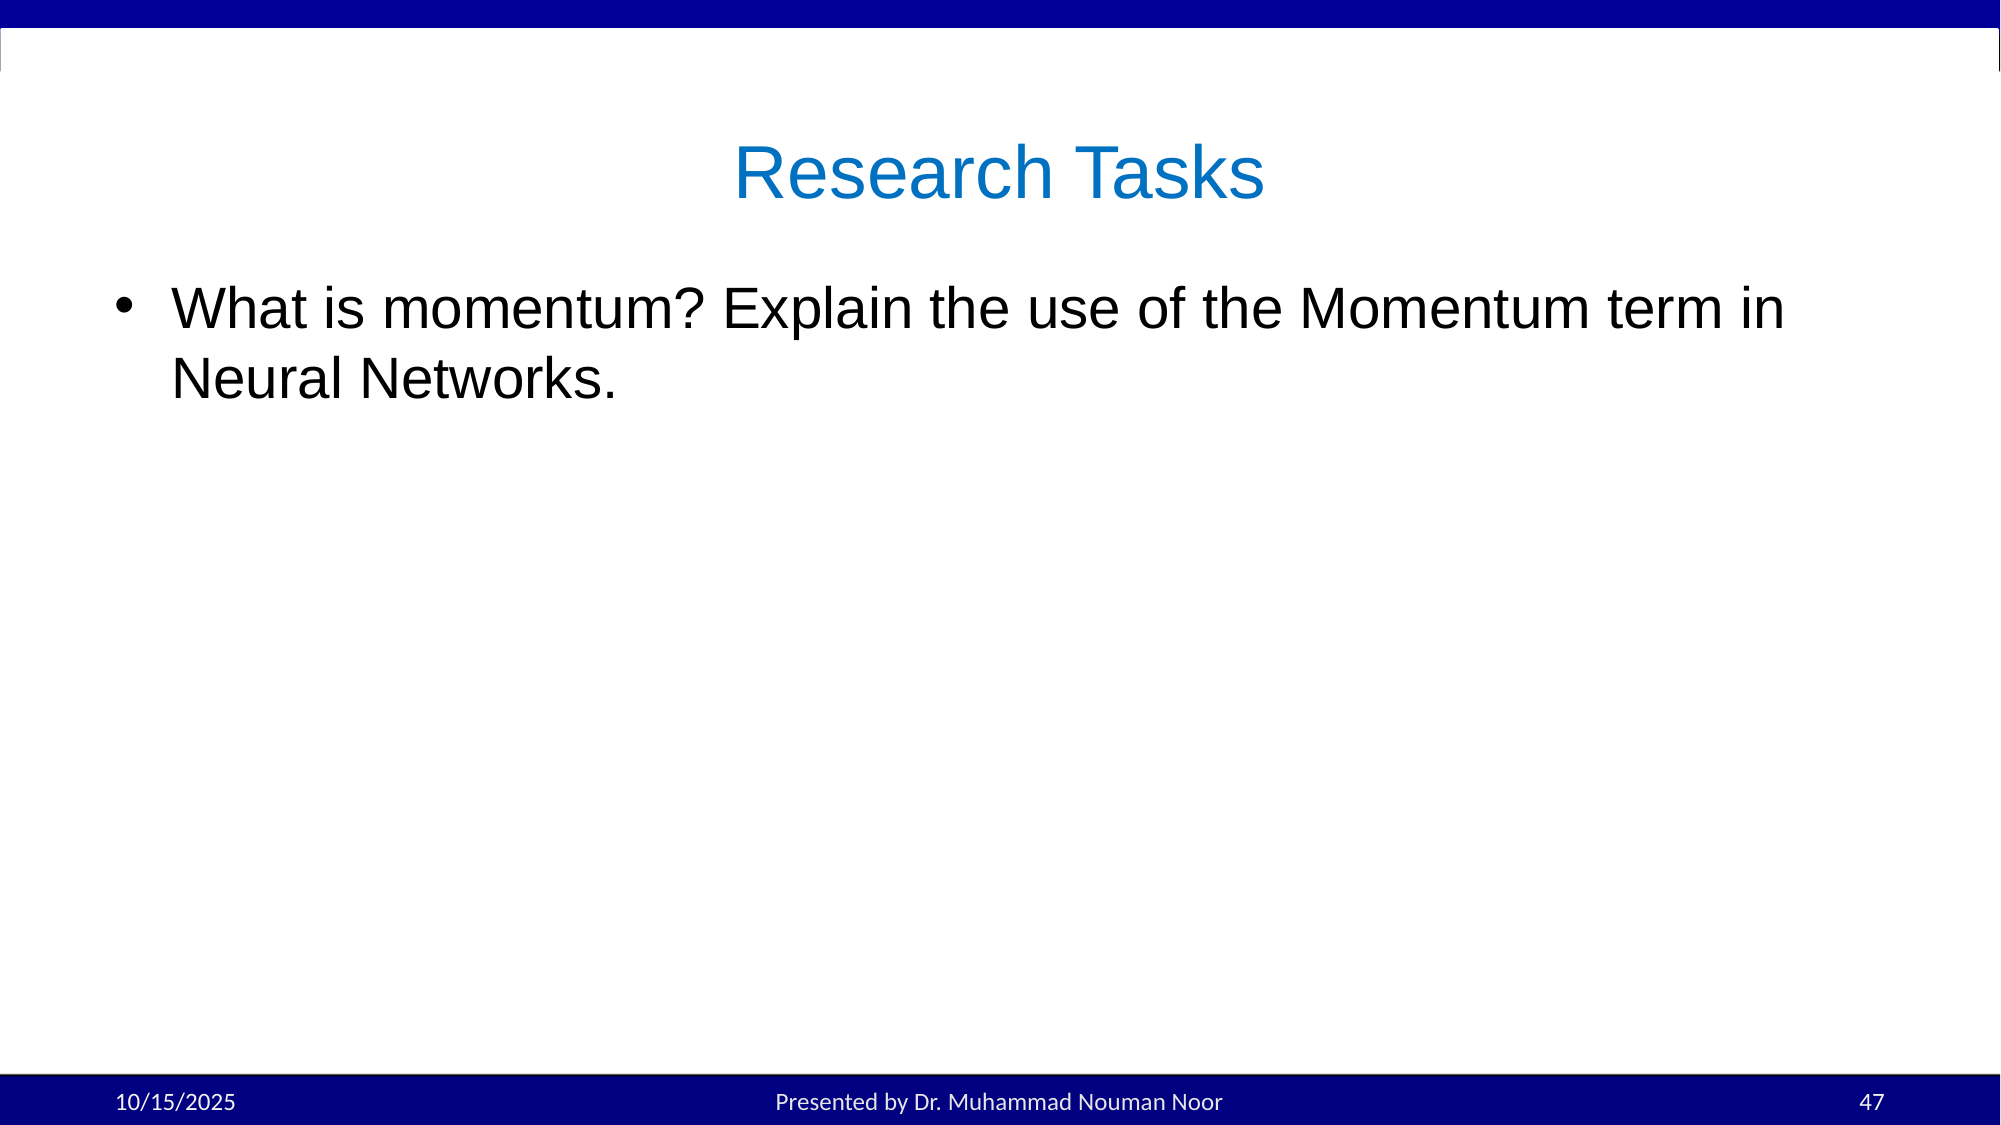

# Research Tasks
What is momentum? Explain the use of the Momentum term in Neural Networks.
10/15/2025
Presented by Dr. Muhammad Nouman Noor
47